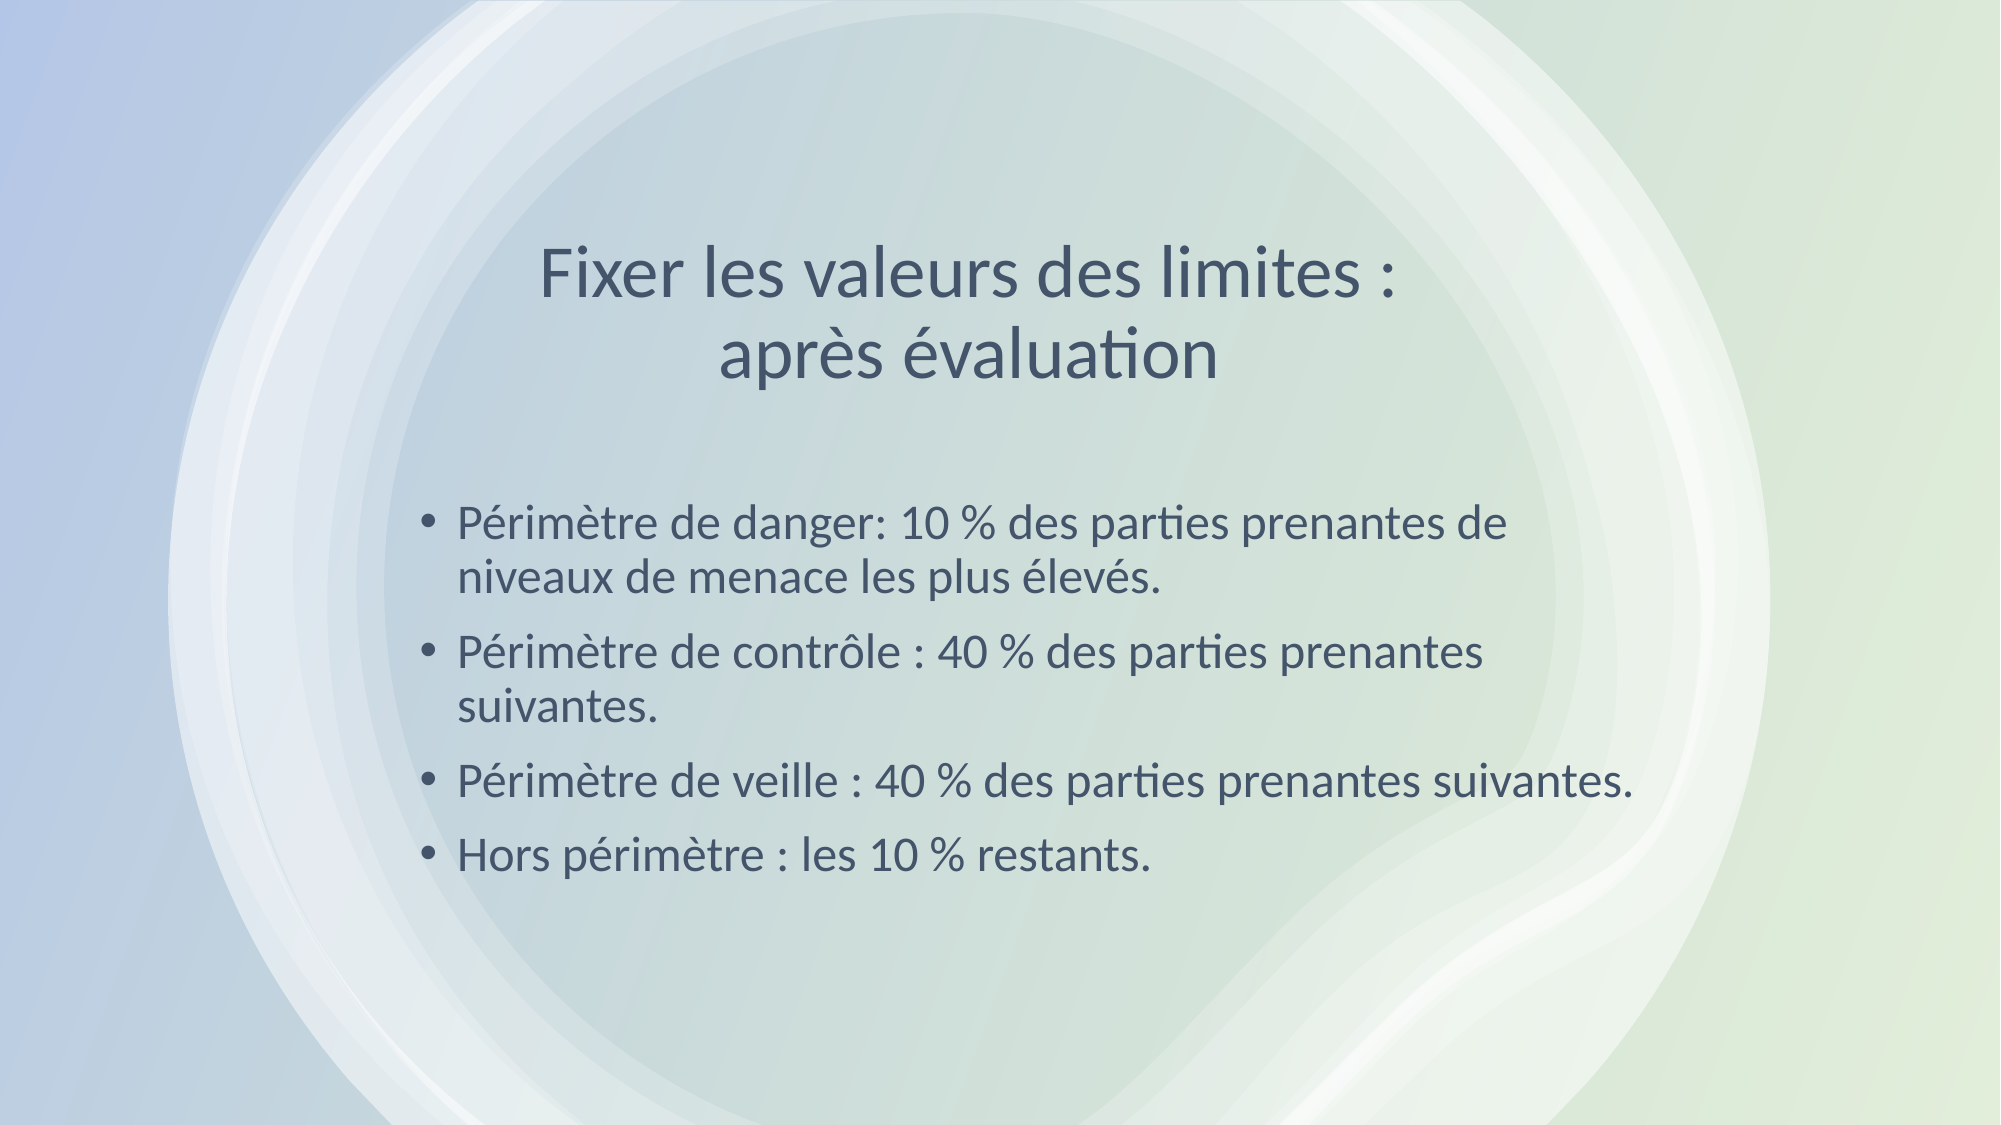

# Fixer les valeurs des limites : après évaluation
Périmètre de danger: 10 % des parties prenantes de niveaux de menace les plus élevés.
Périmètre de contrôle : 40 % des parties prenantes suivantes.
Périmètre de veille : 40 % des parties prenantes suivantes.
Hors périmètre : les 10 % restants.